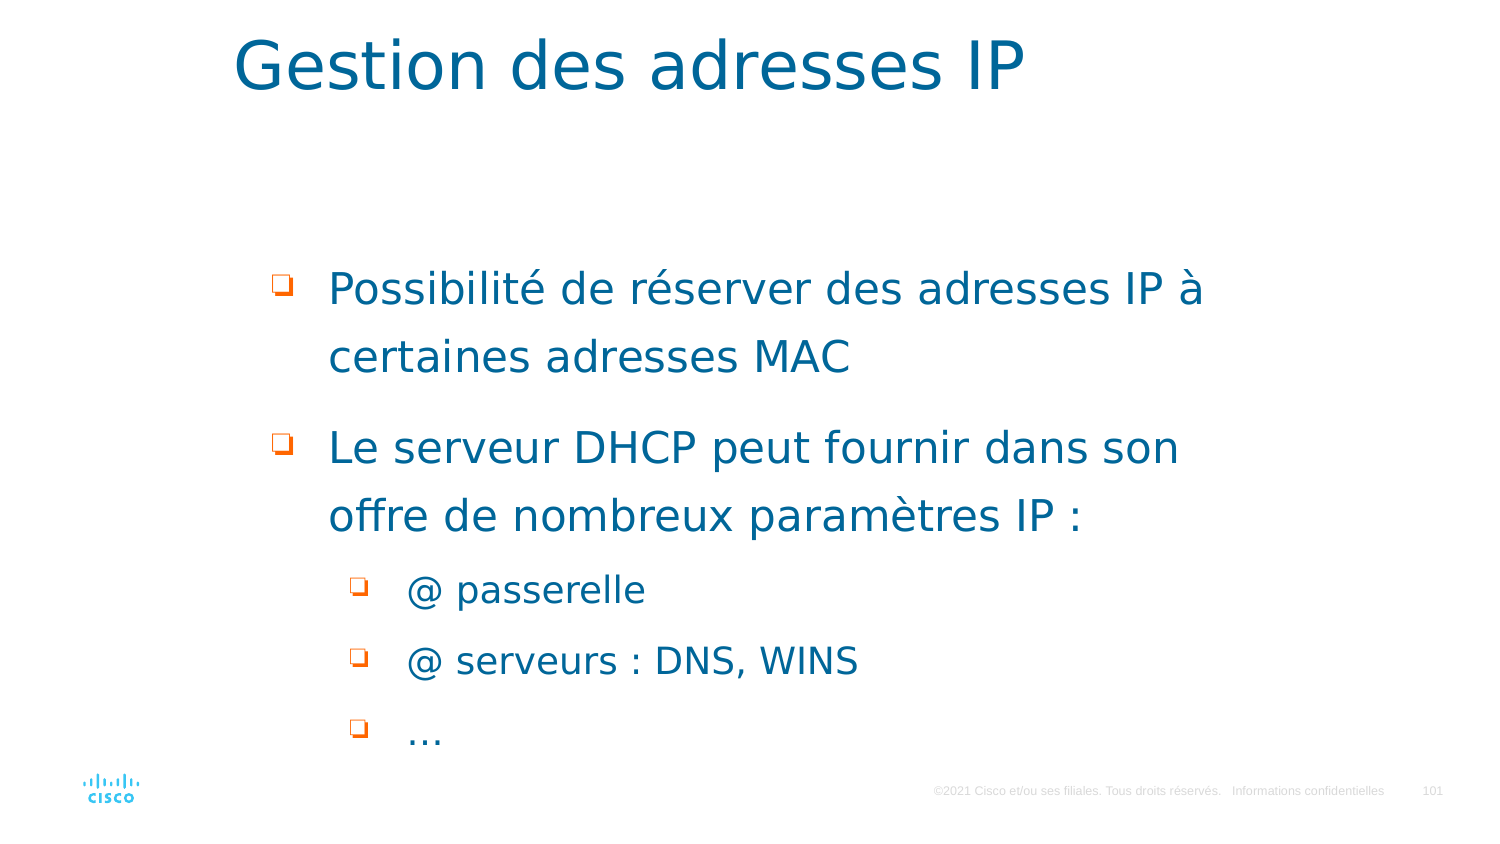

# Gestion des adresses IP
Possibilité de réserver des adresses IP à certaines adresses MAC
Le serveur DHCP peut fournir dans son offre de nombreux paramètres IP :
@ passerelle
@ serveurs : DNS, WINS
…